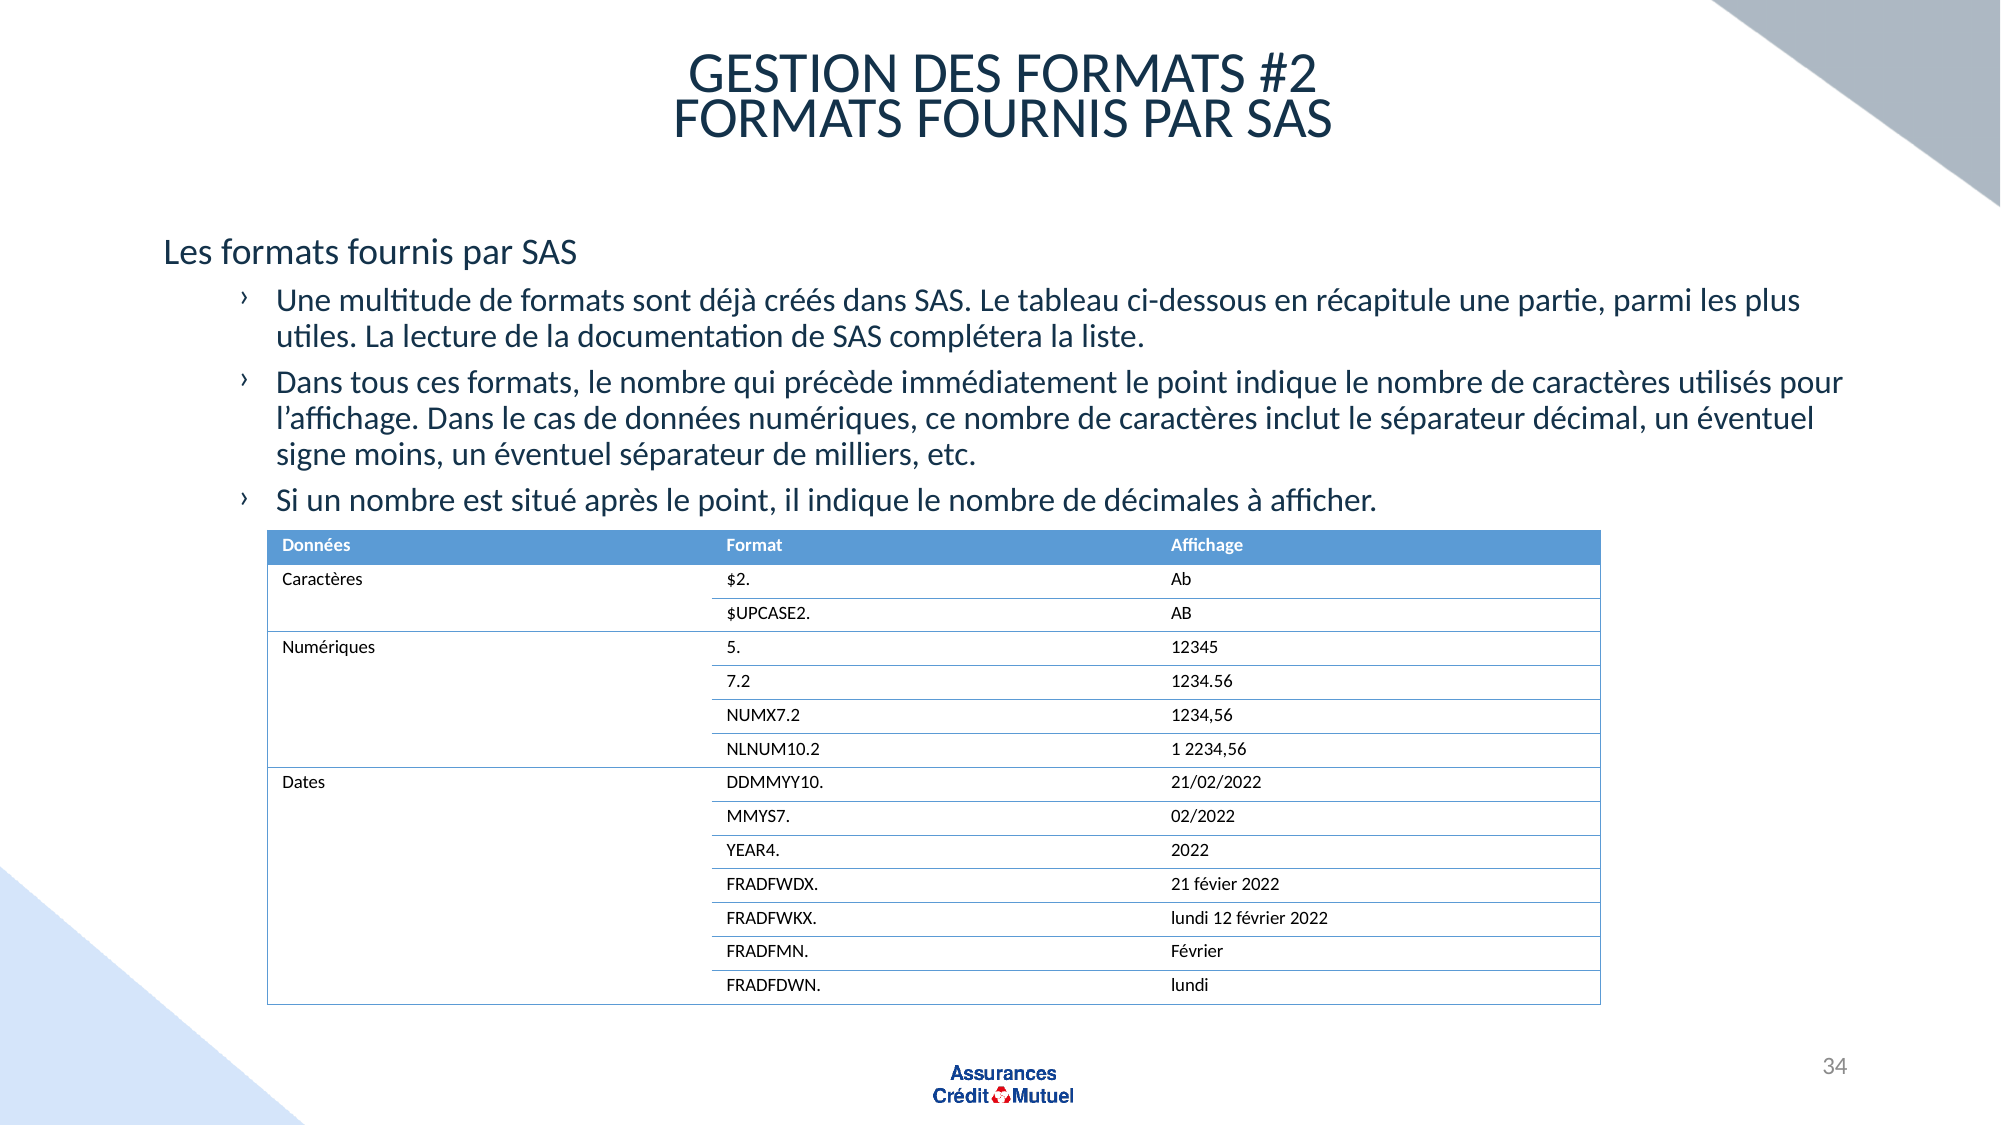

# Gestion des formats #2
formats fournis par sas
Les formats fournis par SAS
Une multitude de formats sont déjà créés dans SAS. Le tableau ci-dessous en récapitule une partie, parmi les plus utiles. La lecture de la documentation de SAS complétera la liste.
Dans tous ces formats, le nombre qui précède immédiatement le point indique le nombre de caractères utilisés pour l’affichage. Dans le cas de données numériques, ce nombre de caractères inclut le séparateur décimal, un éventuel signe moins, un éventuel séparateur de milliers, etc.
Si un nombre est situé après le point, il indique le nombre de décimales à afficher.

| Données | Format | Affichage |
| --- | --- | --- |
| Caractères | $2. | Ab |
|  | $UPCASE2. | AB |
| Numériques | 5. | 12345 |
|  | 7.2 | 1234.56 |
|  | NUMX7.2 | 1234,56 |
|  | NLNUM10.2 | 1 2234,56 |
| Dates | DDMMYY10. | 21/02/2022 |
|  | MMYS7. | 02/2022 |
|  | YEAR4. | 2022 |
|  | FRADFWDX. | 21 févier 2022 |
|  | FRADFWKX. | lundi 12 février 2022 |
|  | FRADFMN. | Février |
|  | FRADFDWN. | lundi |
34